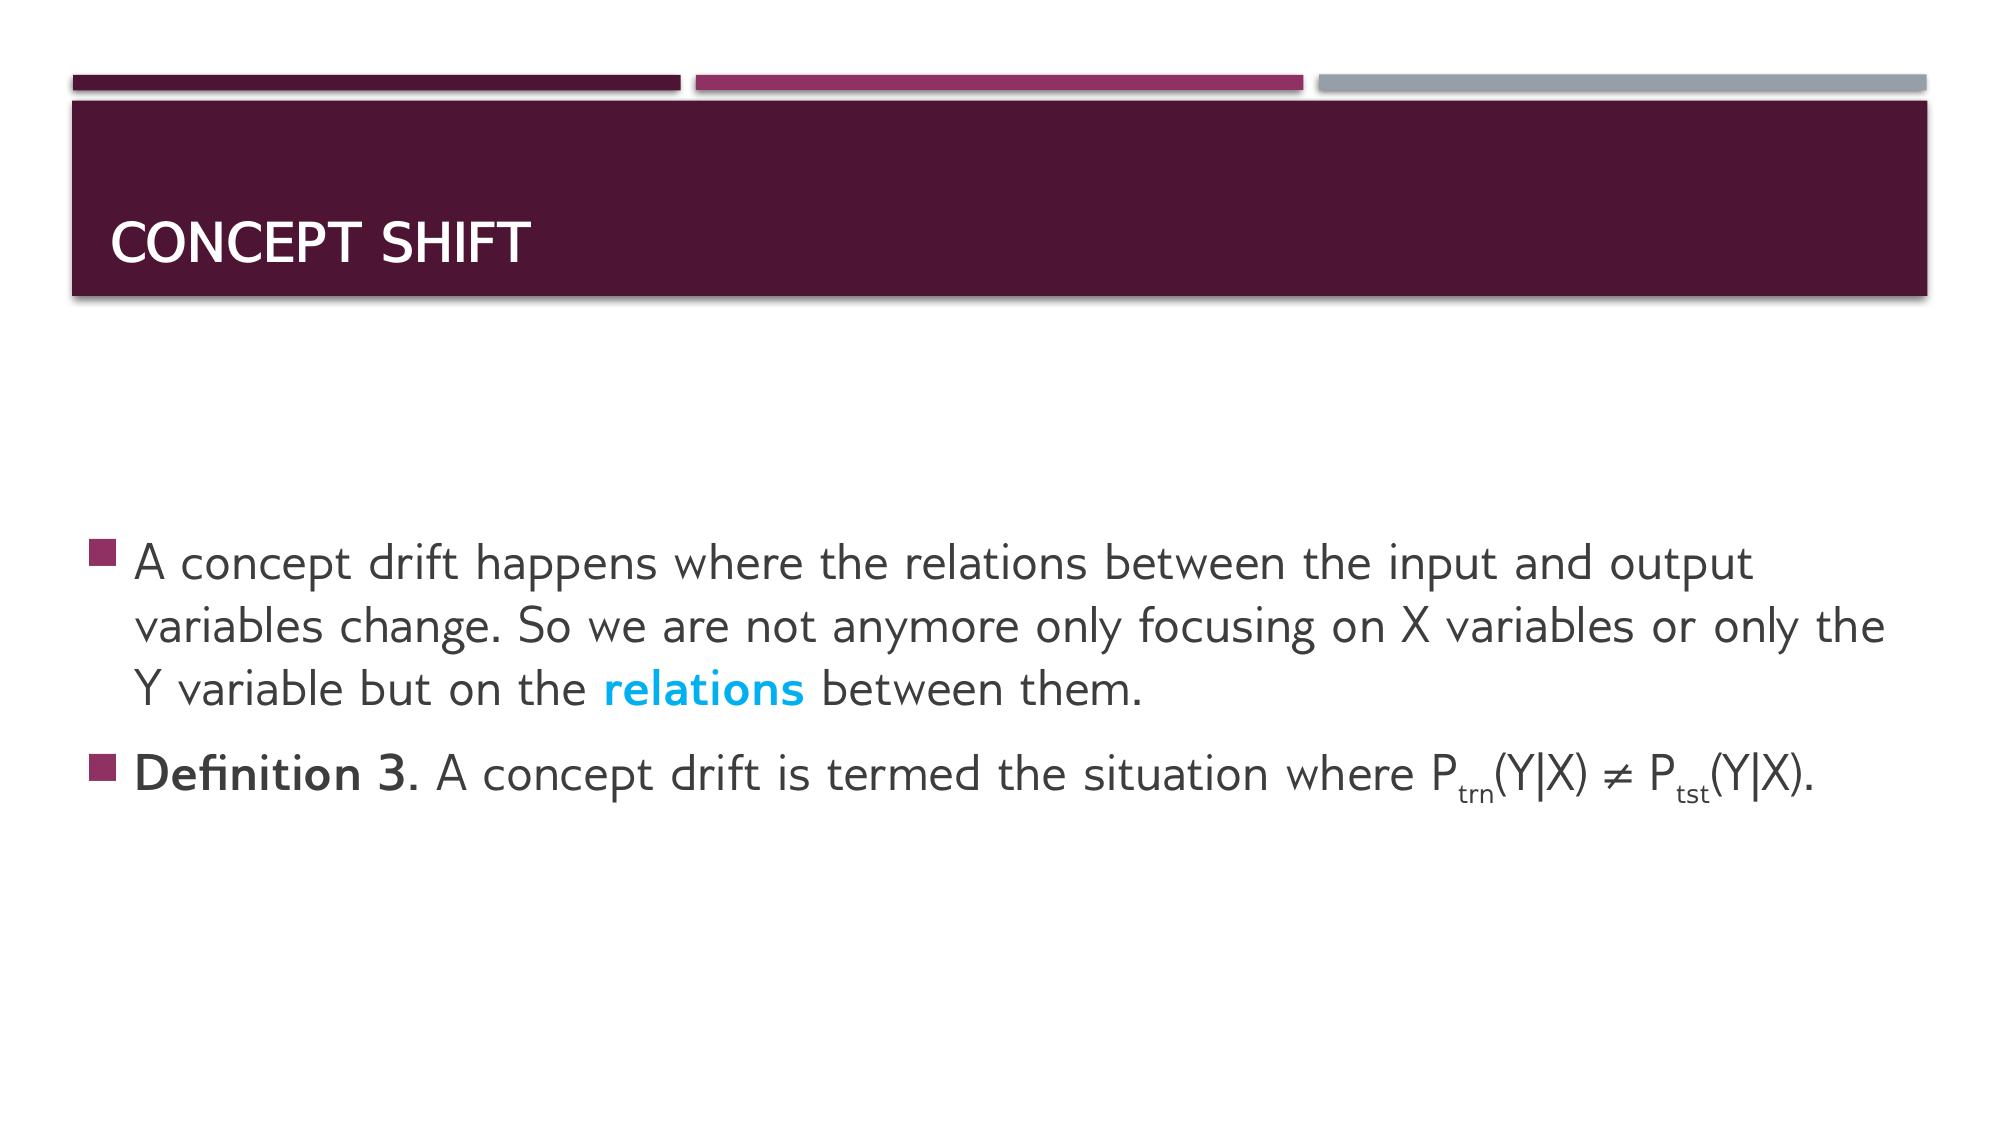

# Concept shift
A concept drift happens where the relations between the input and output variables change. So we are not anymore only focusing on X variables or only the Y variable but on the relations between them.
Definition 3. A concept drift is termed the situation where Ptrn(Y|X) ≠ Ptst(Y|X).